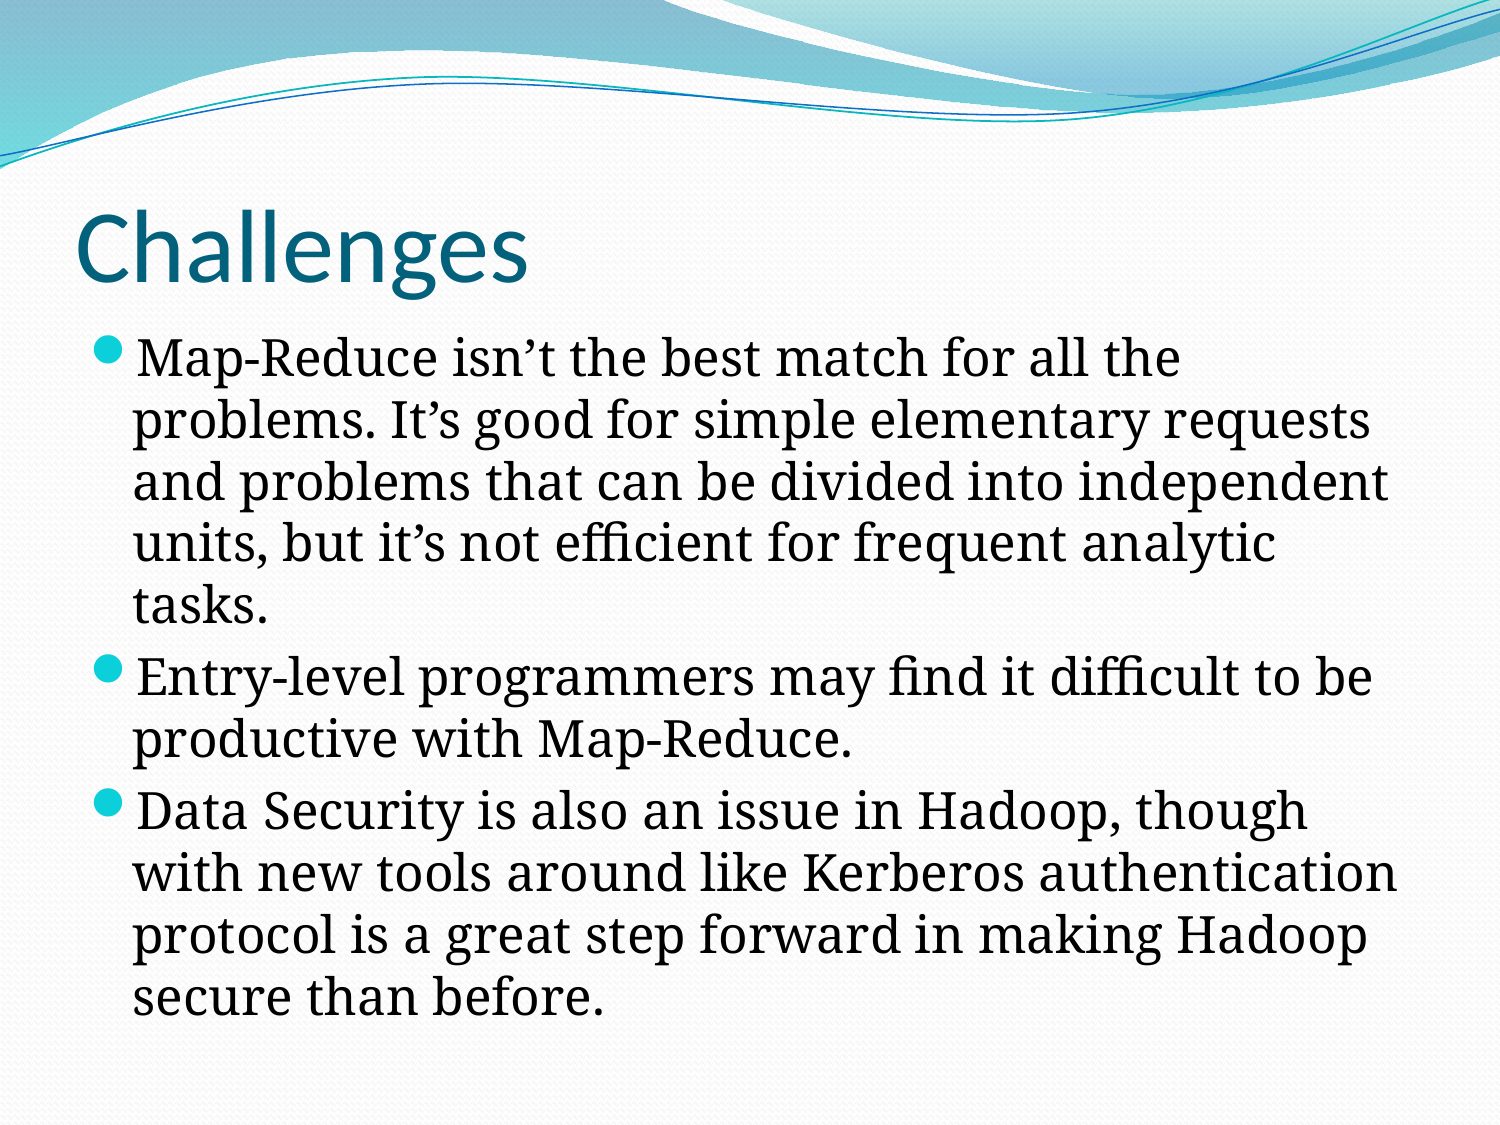

# Challenges
Map-Reduce isn’t the best match for all the problems. It’s good for simple elementary requests and problems that can be divided into independent units, but it’s not efficient for frequent analytic tasks.
Entry-level programmers may find it difficult to be productive with Map-Reduce.
Data Security is also an issue in Hadoop, though with new tools around like Kerberos authentication protocol is a great step forward in making Hadoop secure than before.